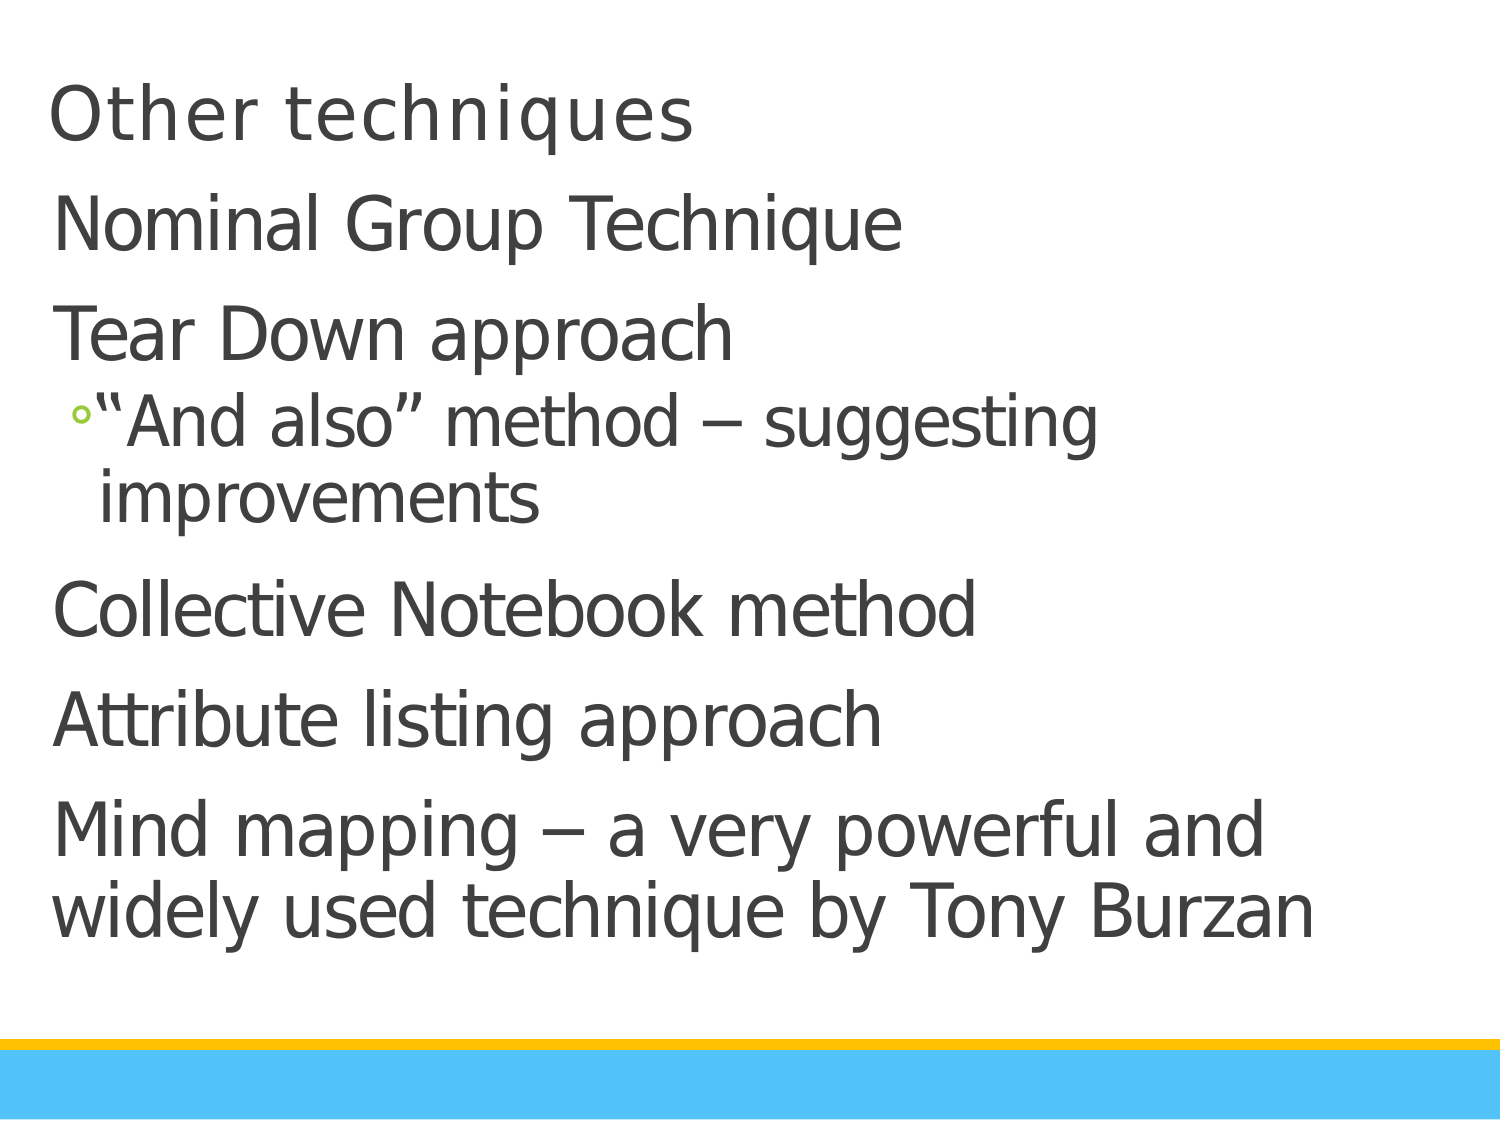

Other techniques
Nominal Group Technique
Tear Down approach
“And also” method – suggesting improvements
Collective Notebook method
Attribute listing approach
Mind mapping – a very powerful and widely used technique by Tony Burzan